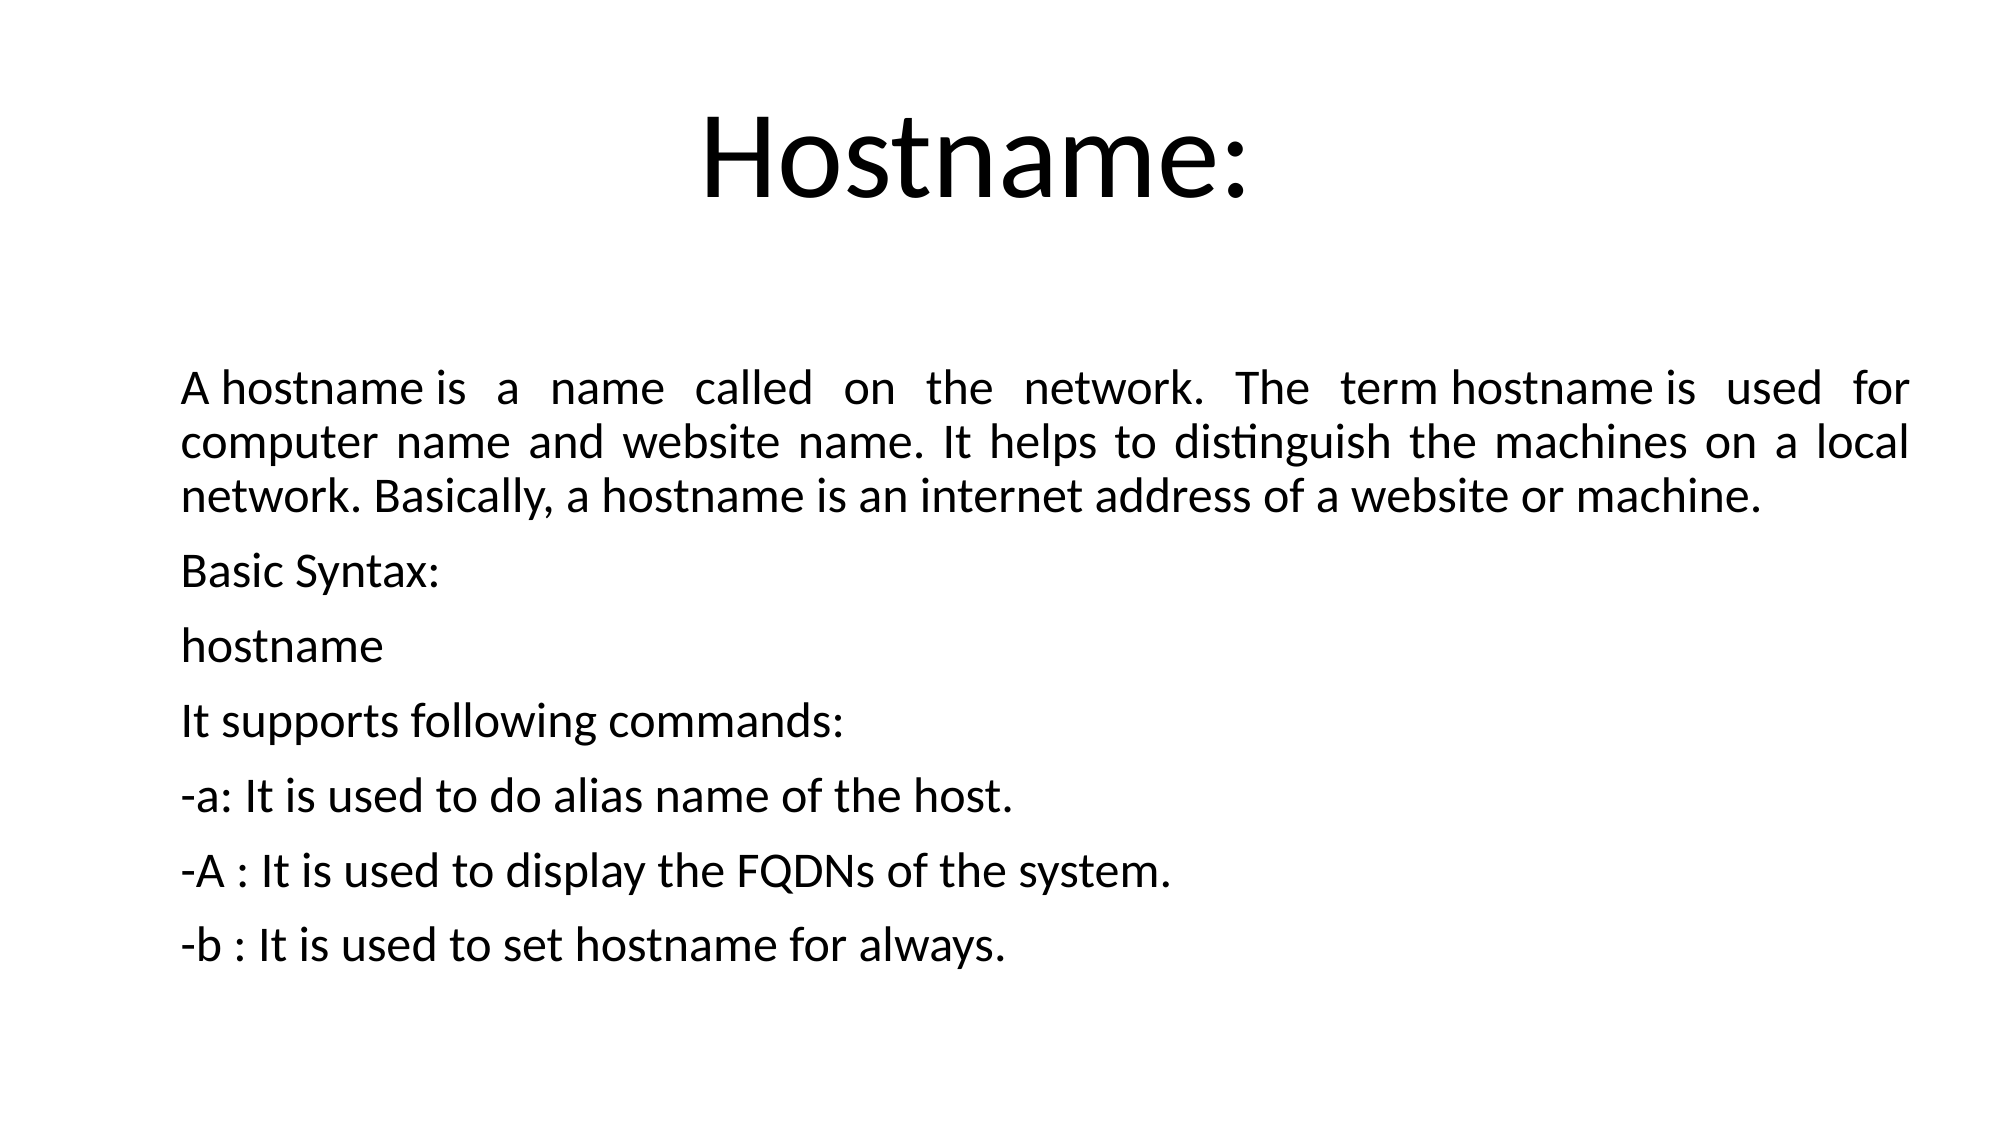

Hostname:
A hostname is a name called on the network. The term hostname is used for computer name and website name. It helps to distinguish the machines on a local network. Basically, a hostname is an internet address of a website or machine.
Basic Syntax:
hostname
It supports following commands:
-a: It is used to do alias name of the host.
-A : It is used to display the FQDNs of the system.
-b : It is used to set hostname for always.